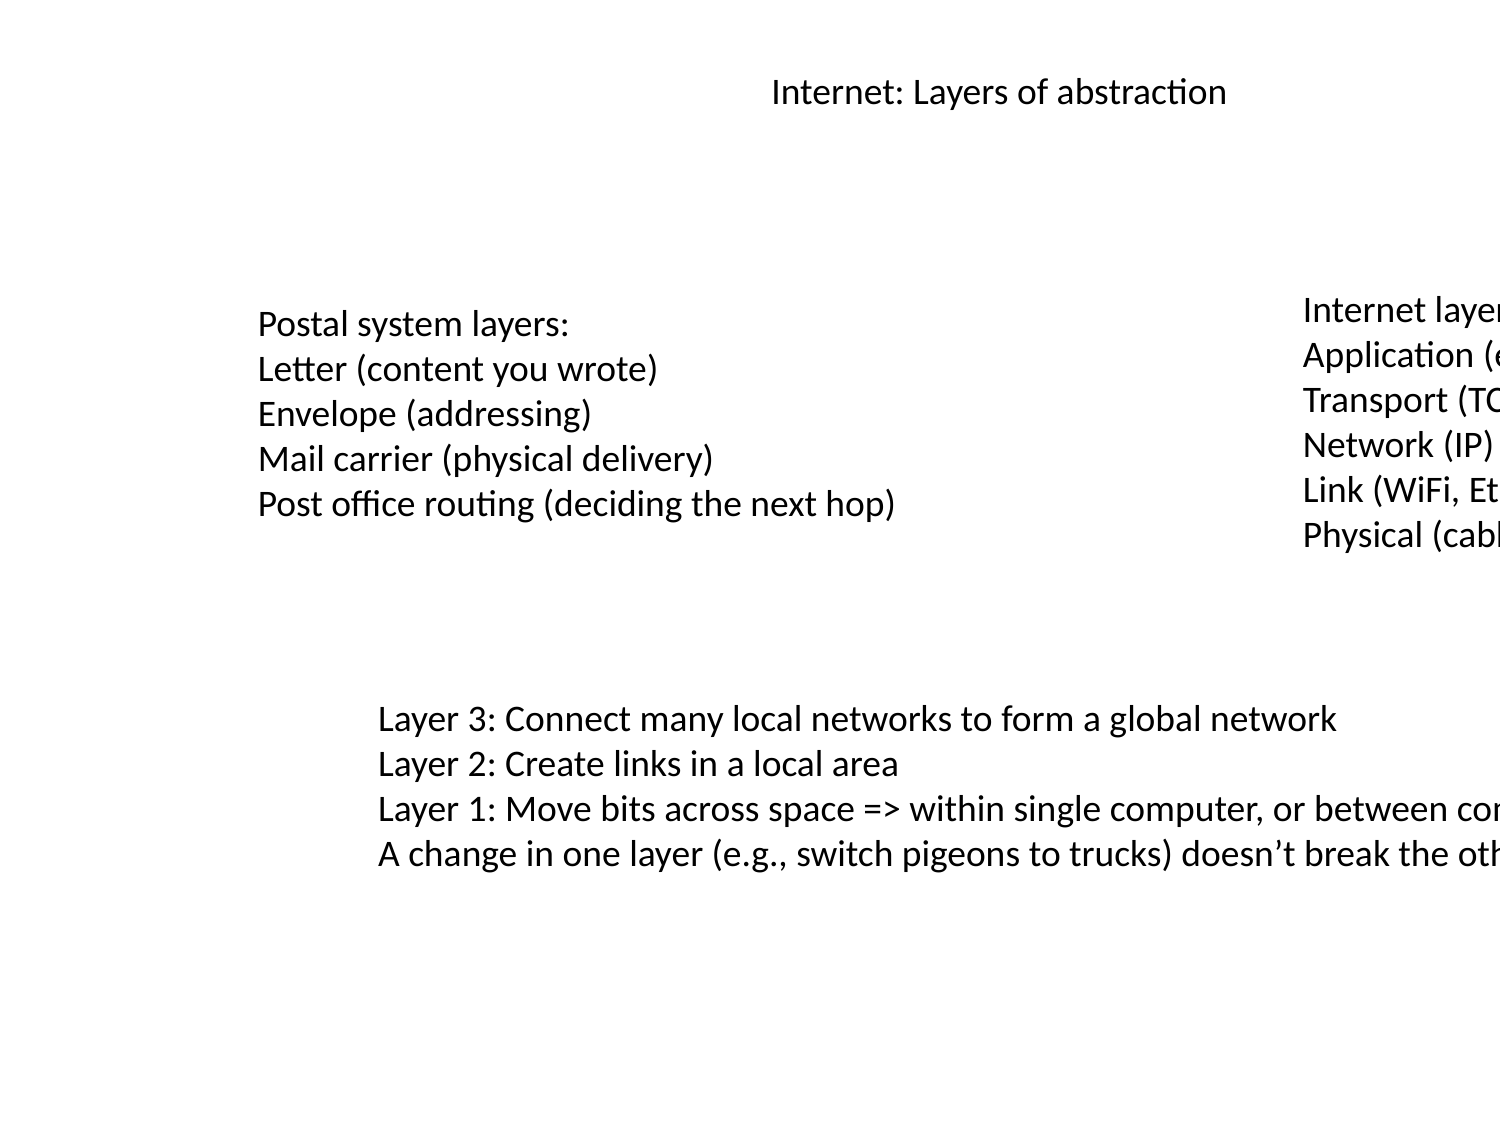

Internet: Layers of abstraction
Internet layers:
Application (email, web page)
Transport (TCP, UDP)
Network (IP)
Link (WiFi, Ethernet)
Physical (cables, wireless signals)
Postal system layers:
Letter (content you wrote)
Envelope (addressing)
Mail carrier (physical delivery)
Post office routing (deciding the next hop)
Layer 3: Connect many local networks to form a global network
Layer 2: Create links in a local area
Layer 1: Move bits across space => within single computer, or between computers
A change in one layer (e.g., switch pigeons to trucks) doesn’t break the others.